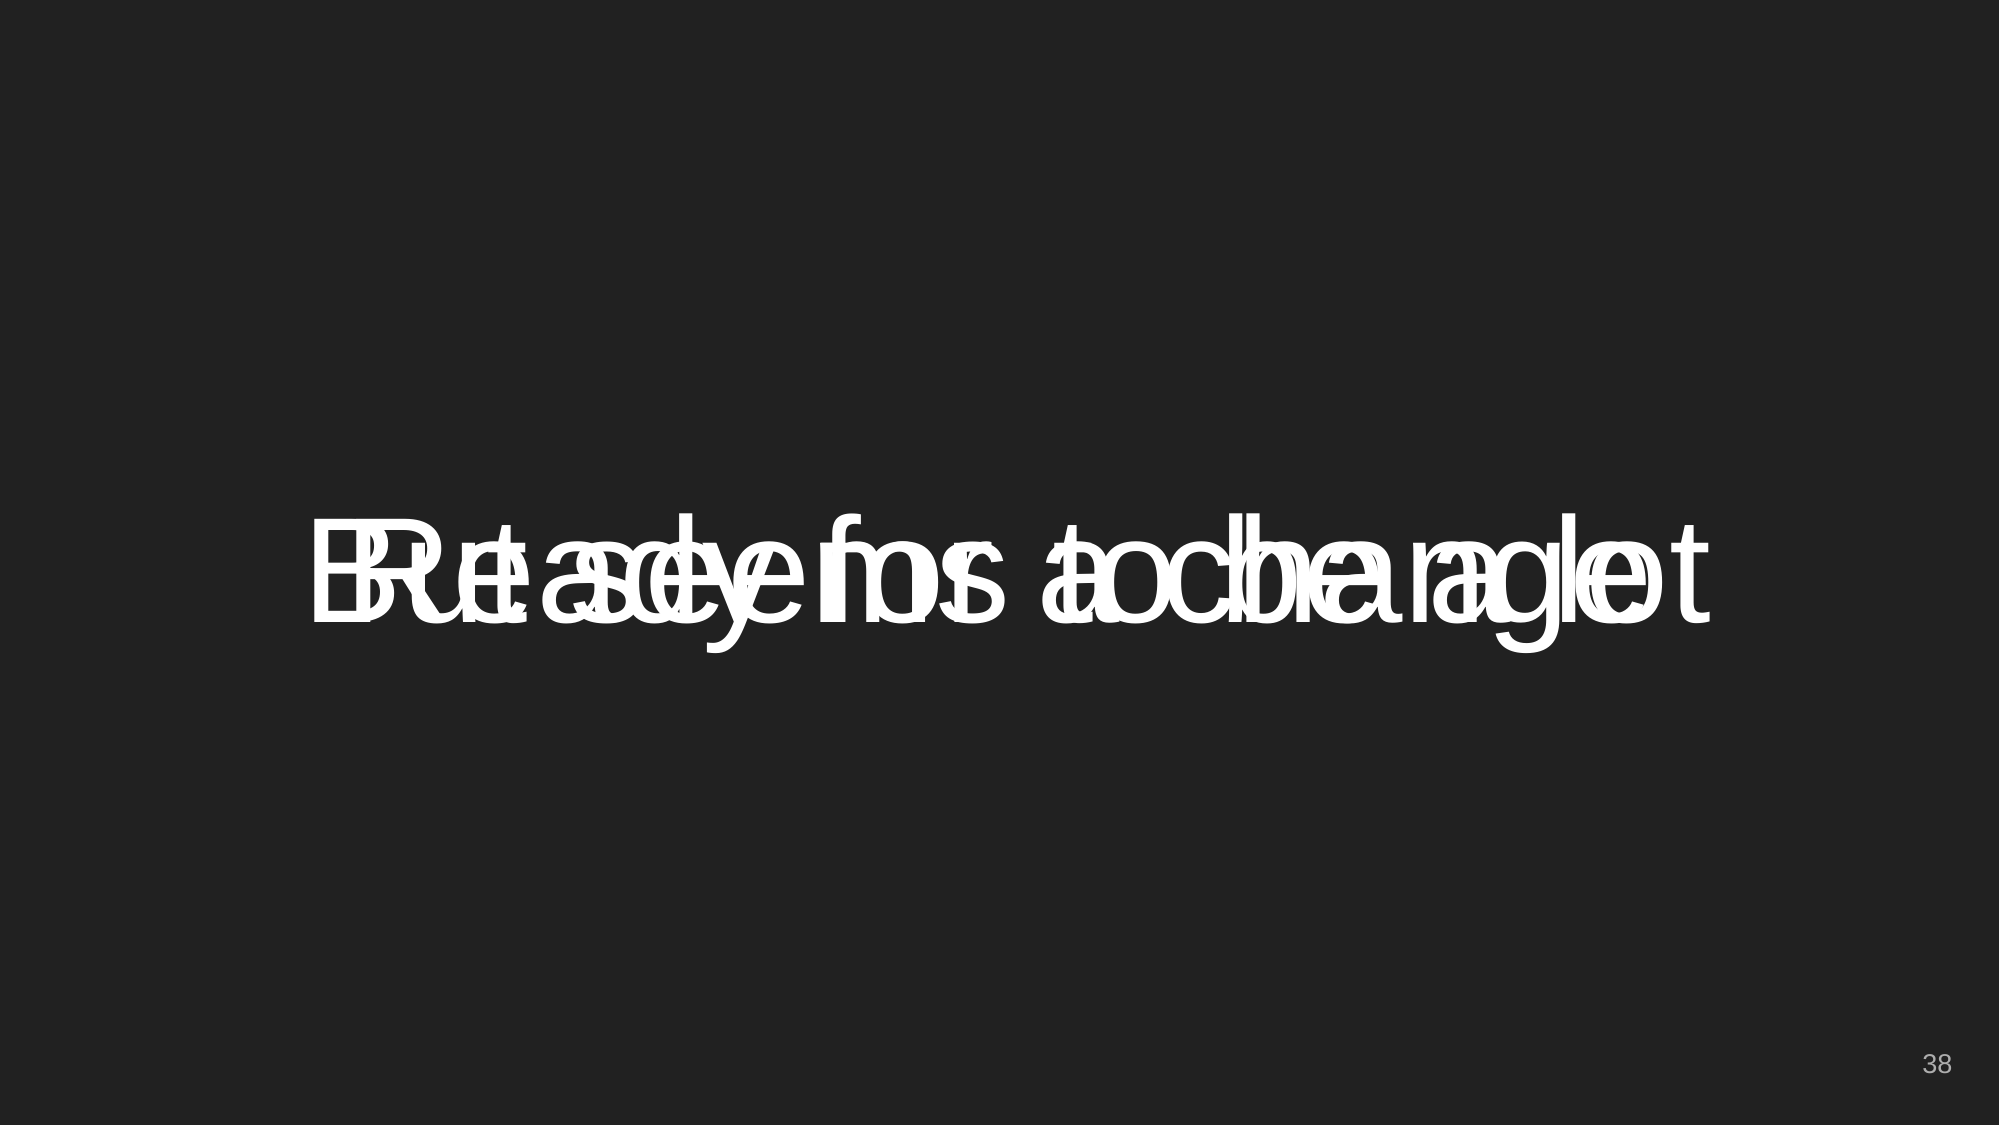

# Ready for a change
But seems to be a lot
38